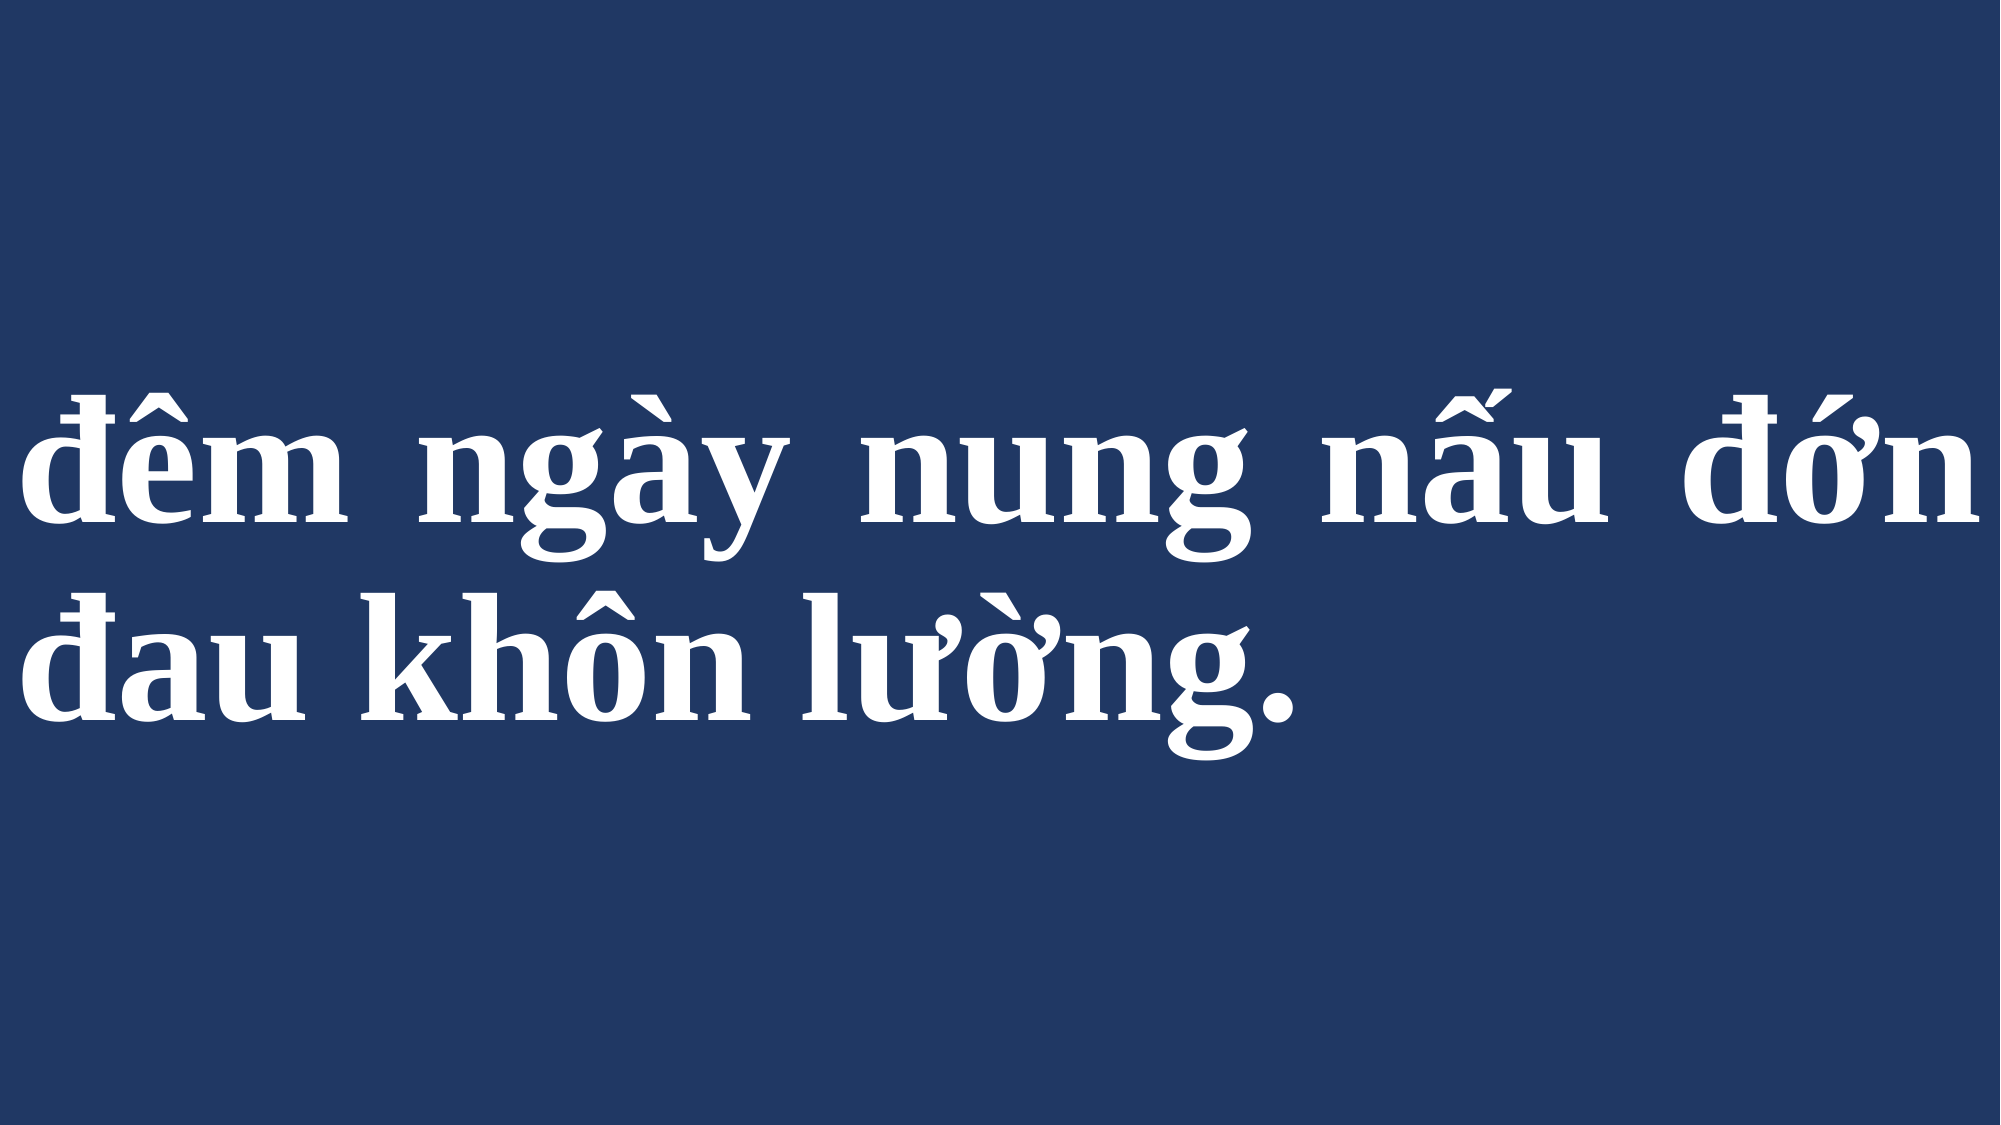

# đêm ngày nung nấu đớn đau khôn lường.